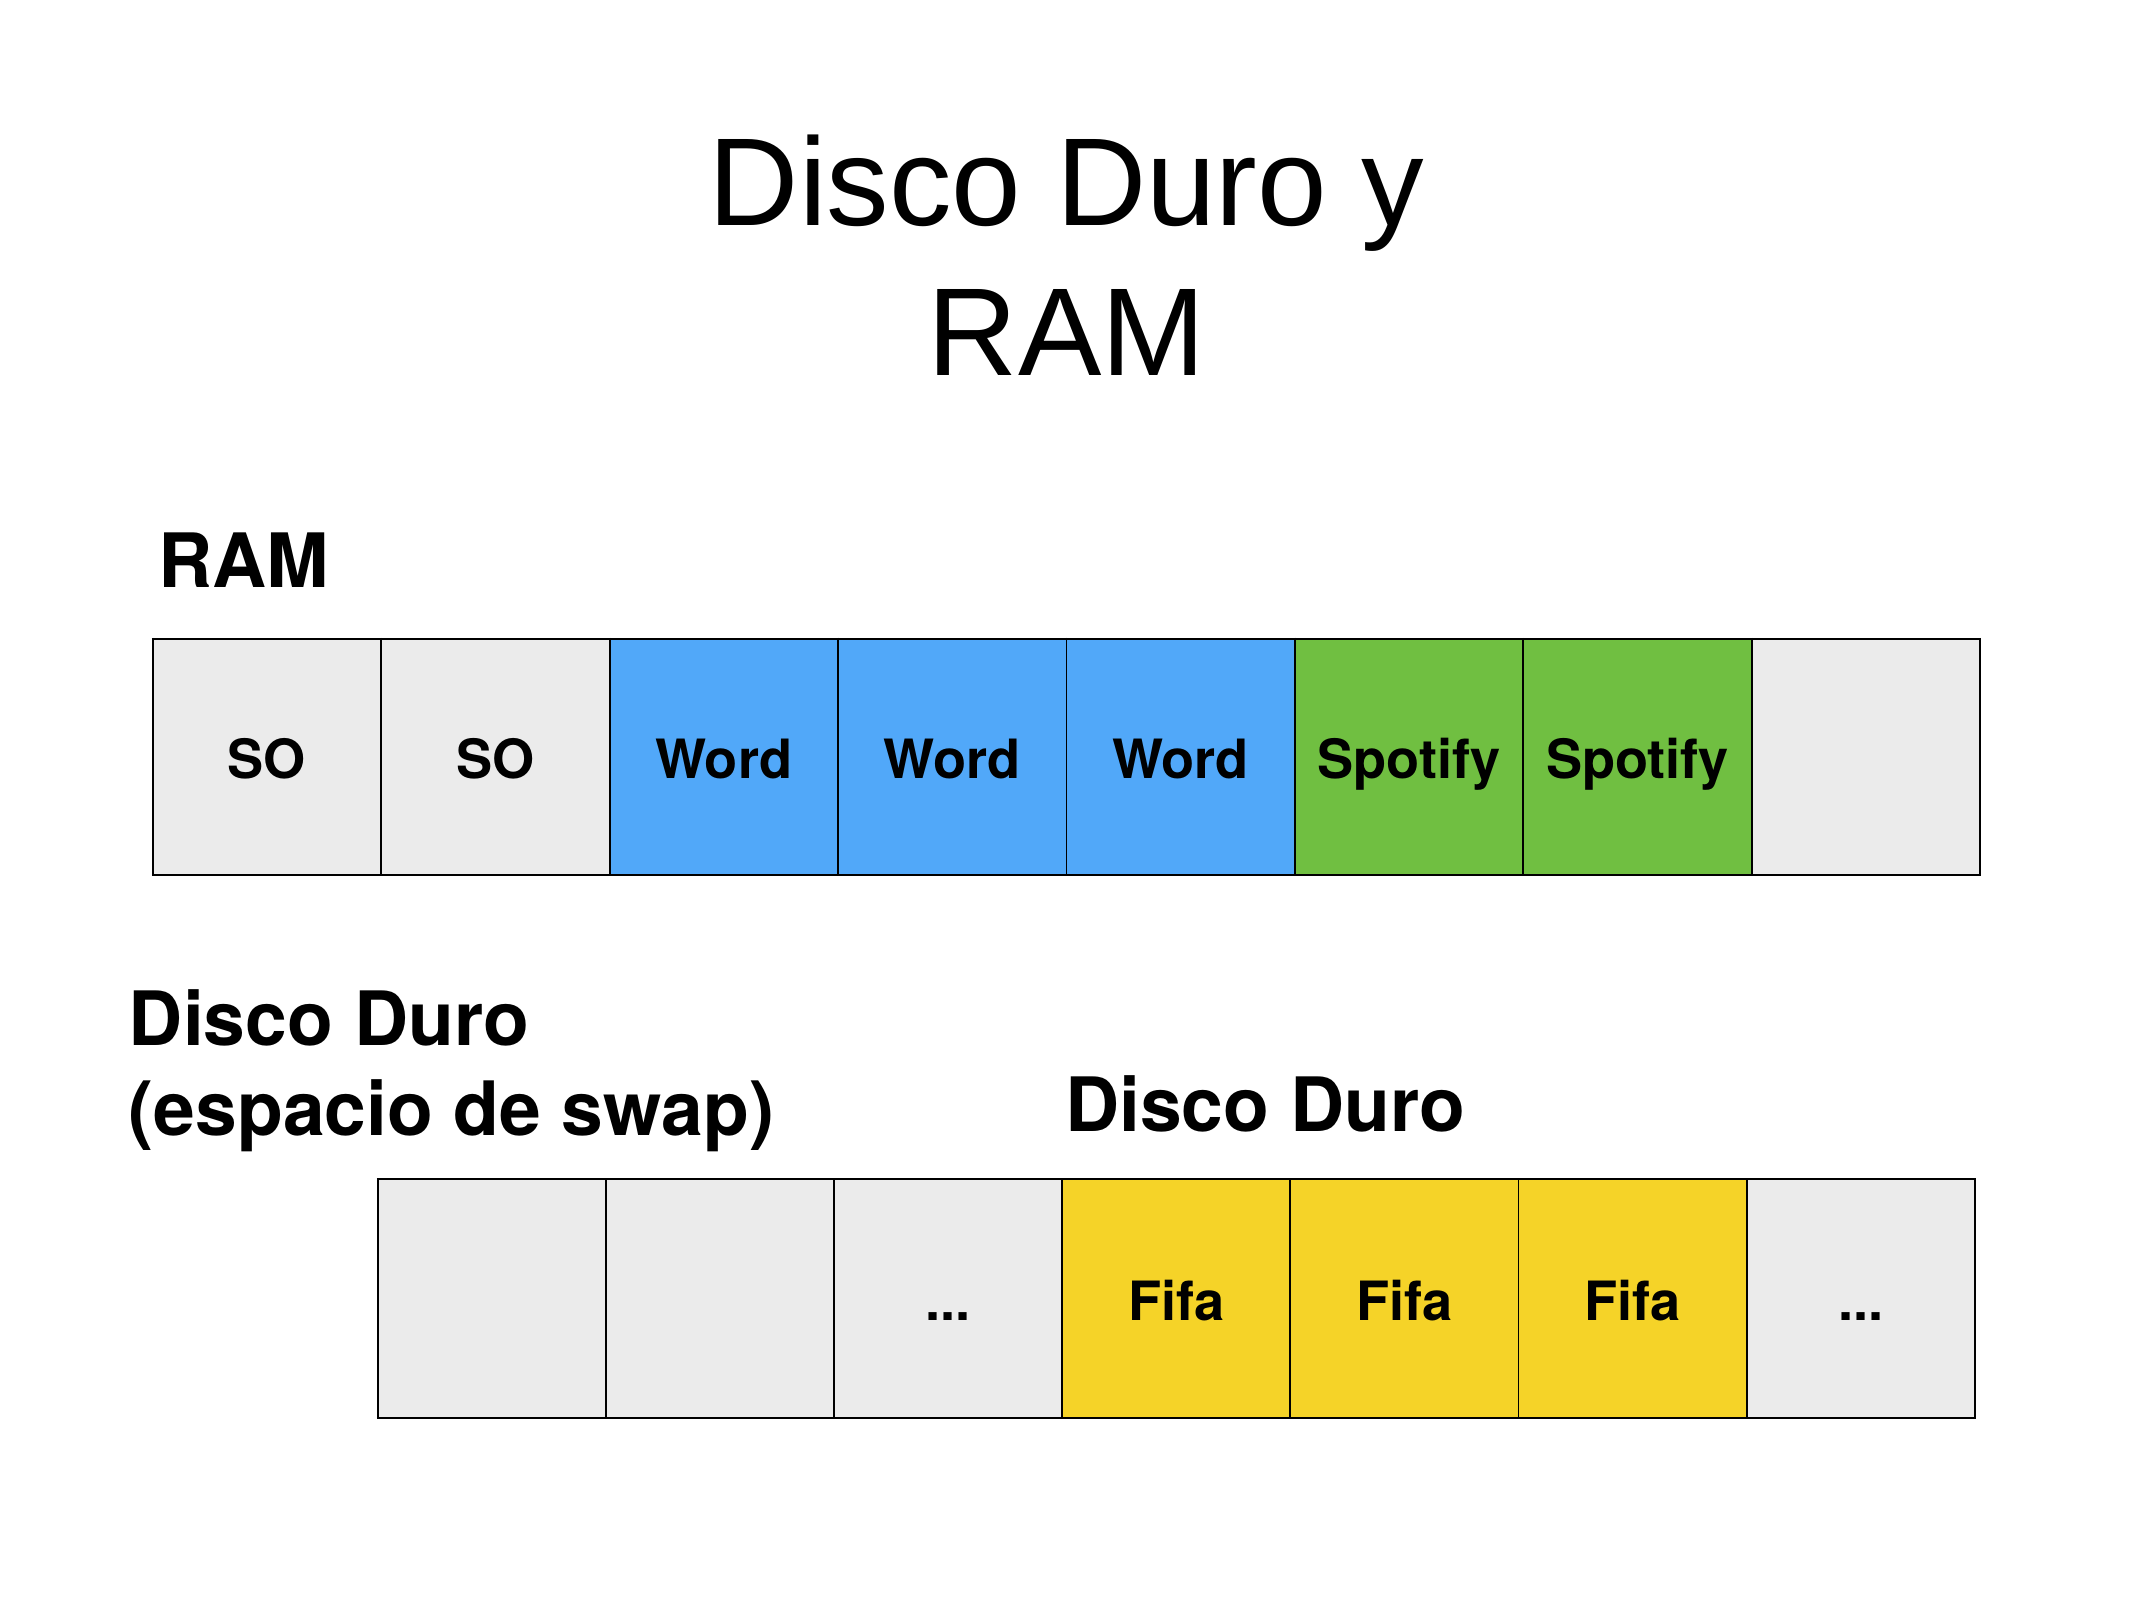

Disco Duro y RAM
RAM
| SO | SO | Word |  |  | Spotify | Spotify |  |
| --- | --- | --- | --- | --- | --- | --- | --- |
| Word | Word |
| --- | --- |
Disco Duro
(espacio de swap)
Disco Duro
|  |  | ... | Fifa | Fifa | Fifa | ... |
| --- | --- | --- | --- | --- | --- | --- |